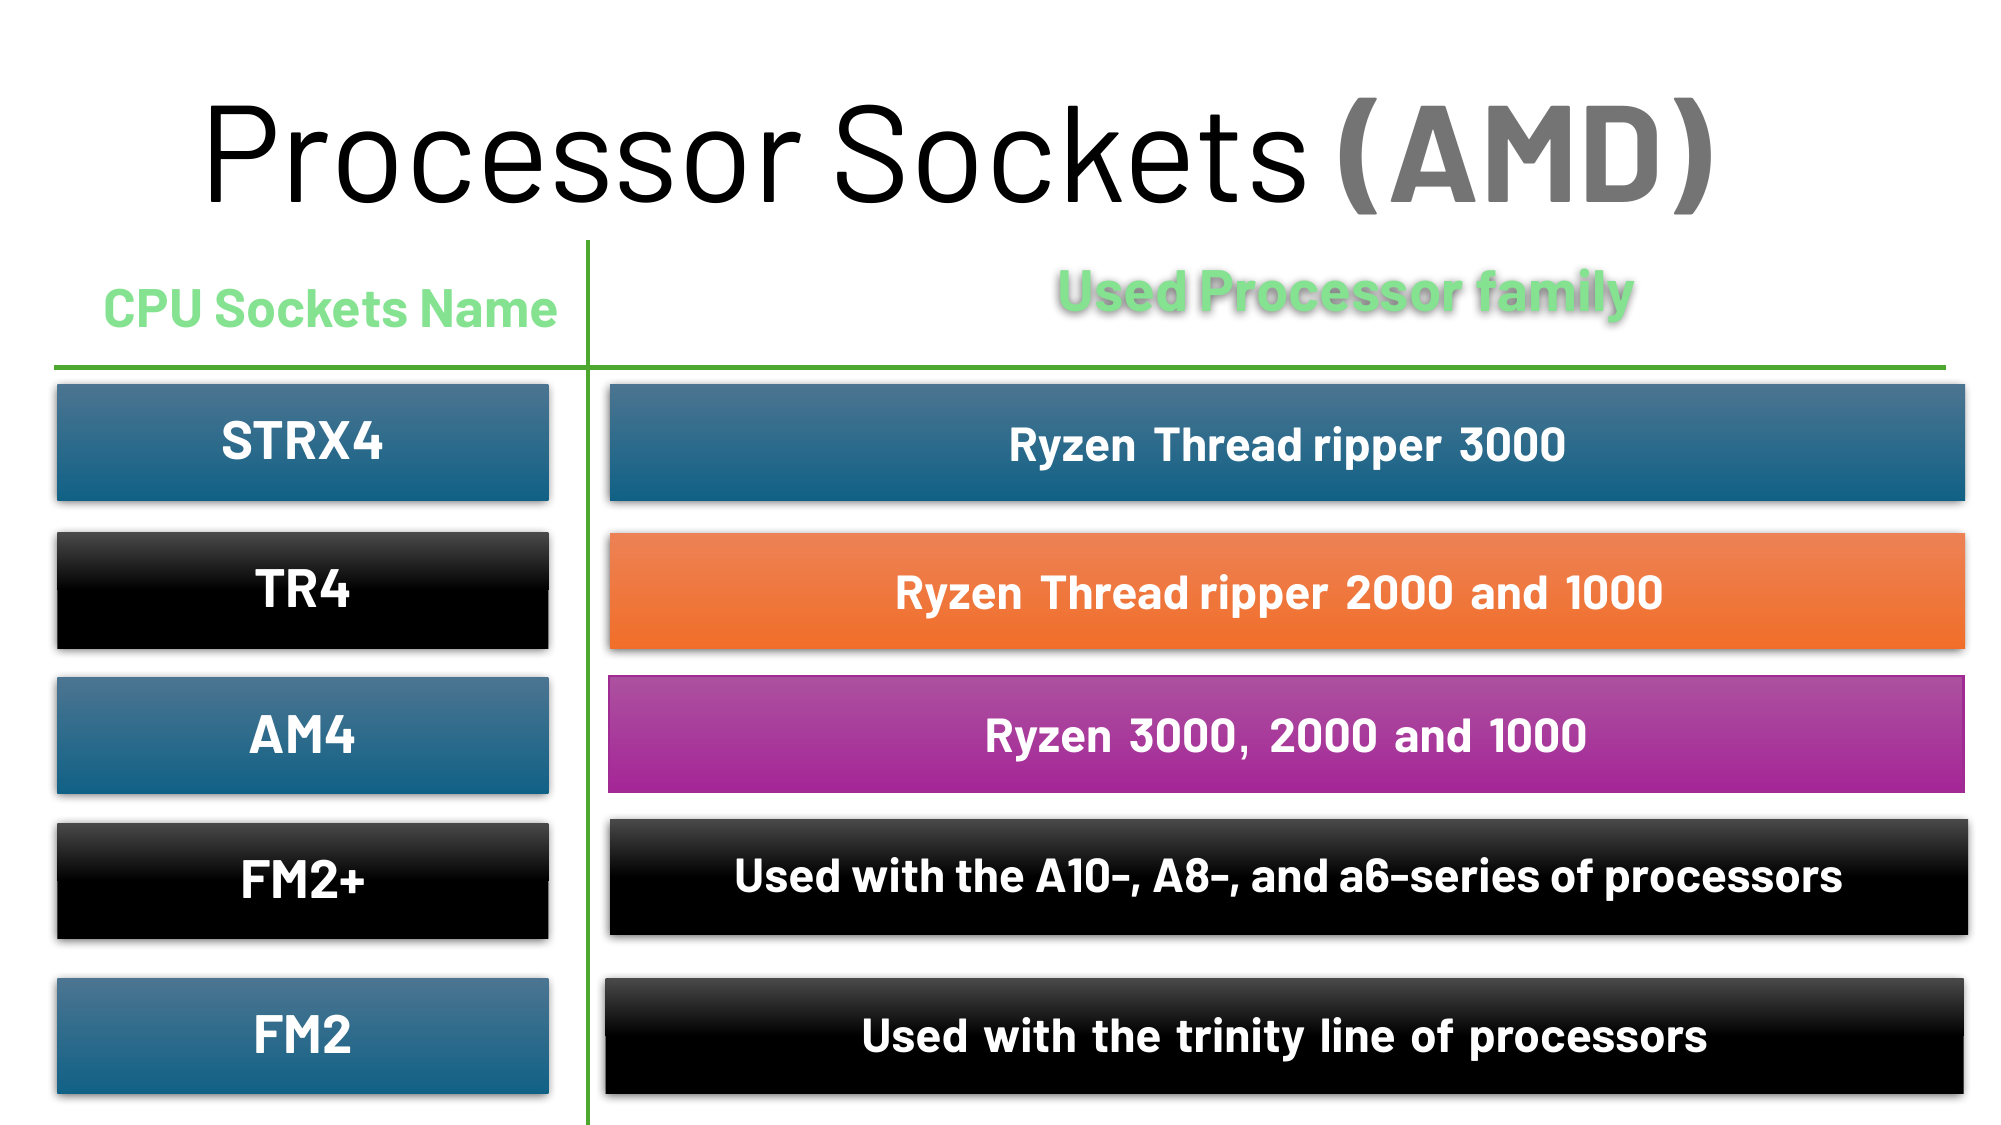

# Processor Sockets (AMD)
Used Processor family
CPU Sockets Name
STRX4
Ryzen Thread ripper 3000
TR4
Ryzen Thread ripper 2000 and 1000
Ryzen 3000, 2000 and 1000
AM4
Used with the A10-, A8-, and a6-series of processors
FM2+
FM2
Used with the trinity line of processors